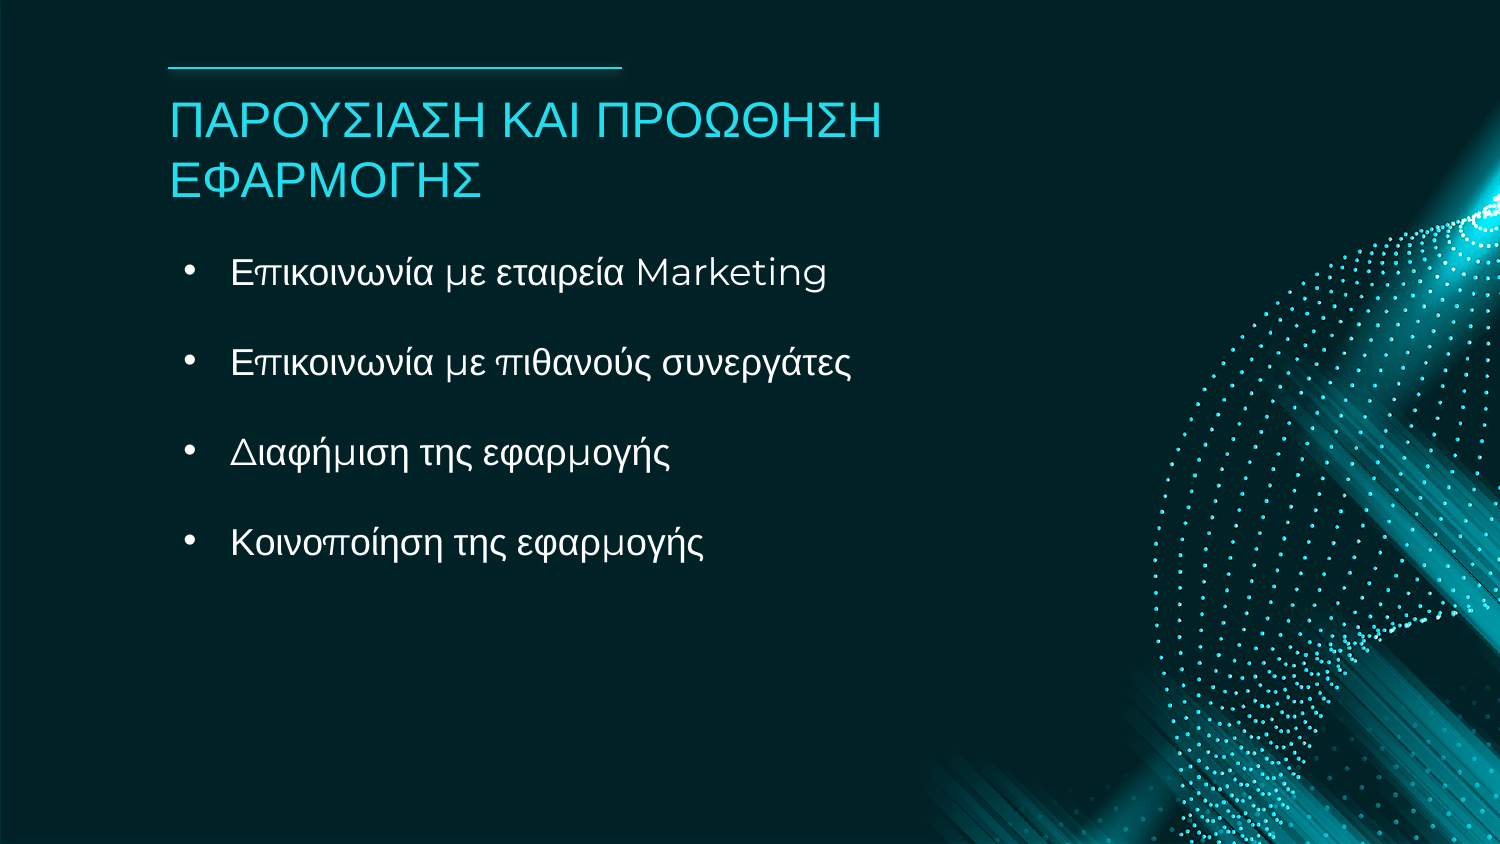

# ΠΑΡΟΥΣΙΑΣΗ ΚΑΙ ΠΡΟΩΘΗΣΗ ΕΦΑΡΜΟΓΗΣ
Επικοινωνία με εταιρεία Marketing

Επικοινωνία με πιθανούς συνεργάτες

Διαφήμιση της εφαρμογής

Κοινοποίηση της εφαρμογής